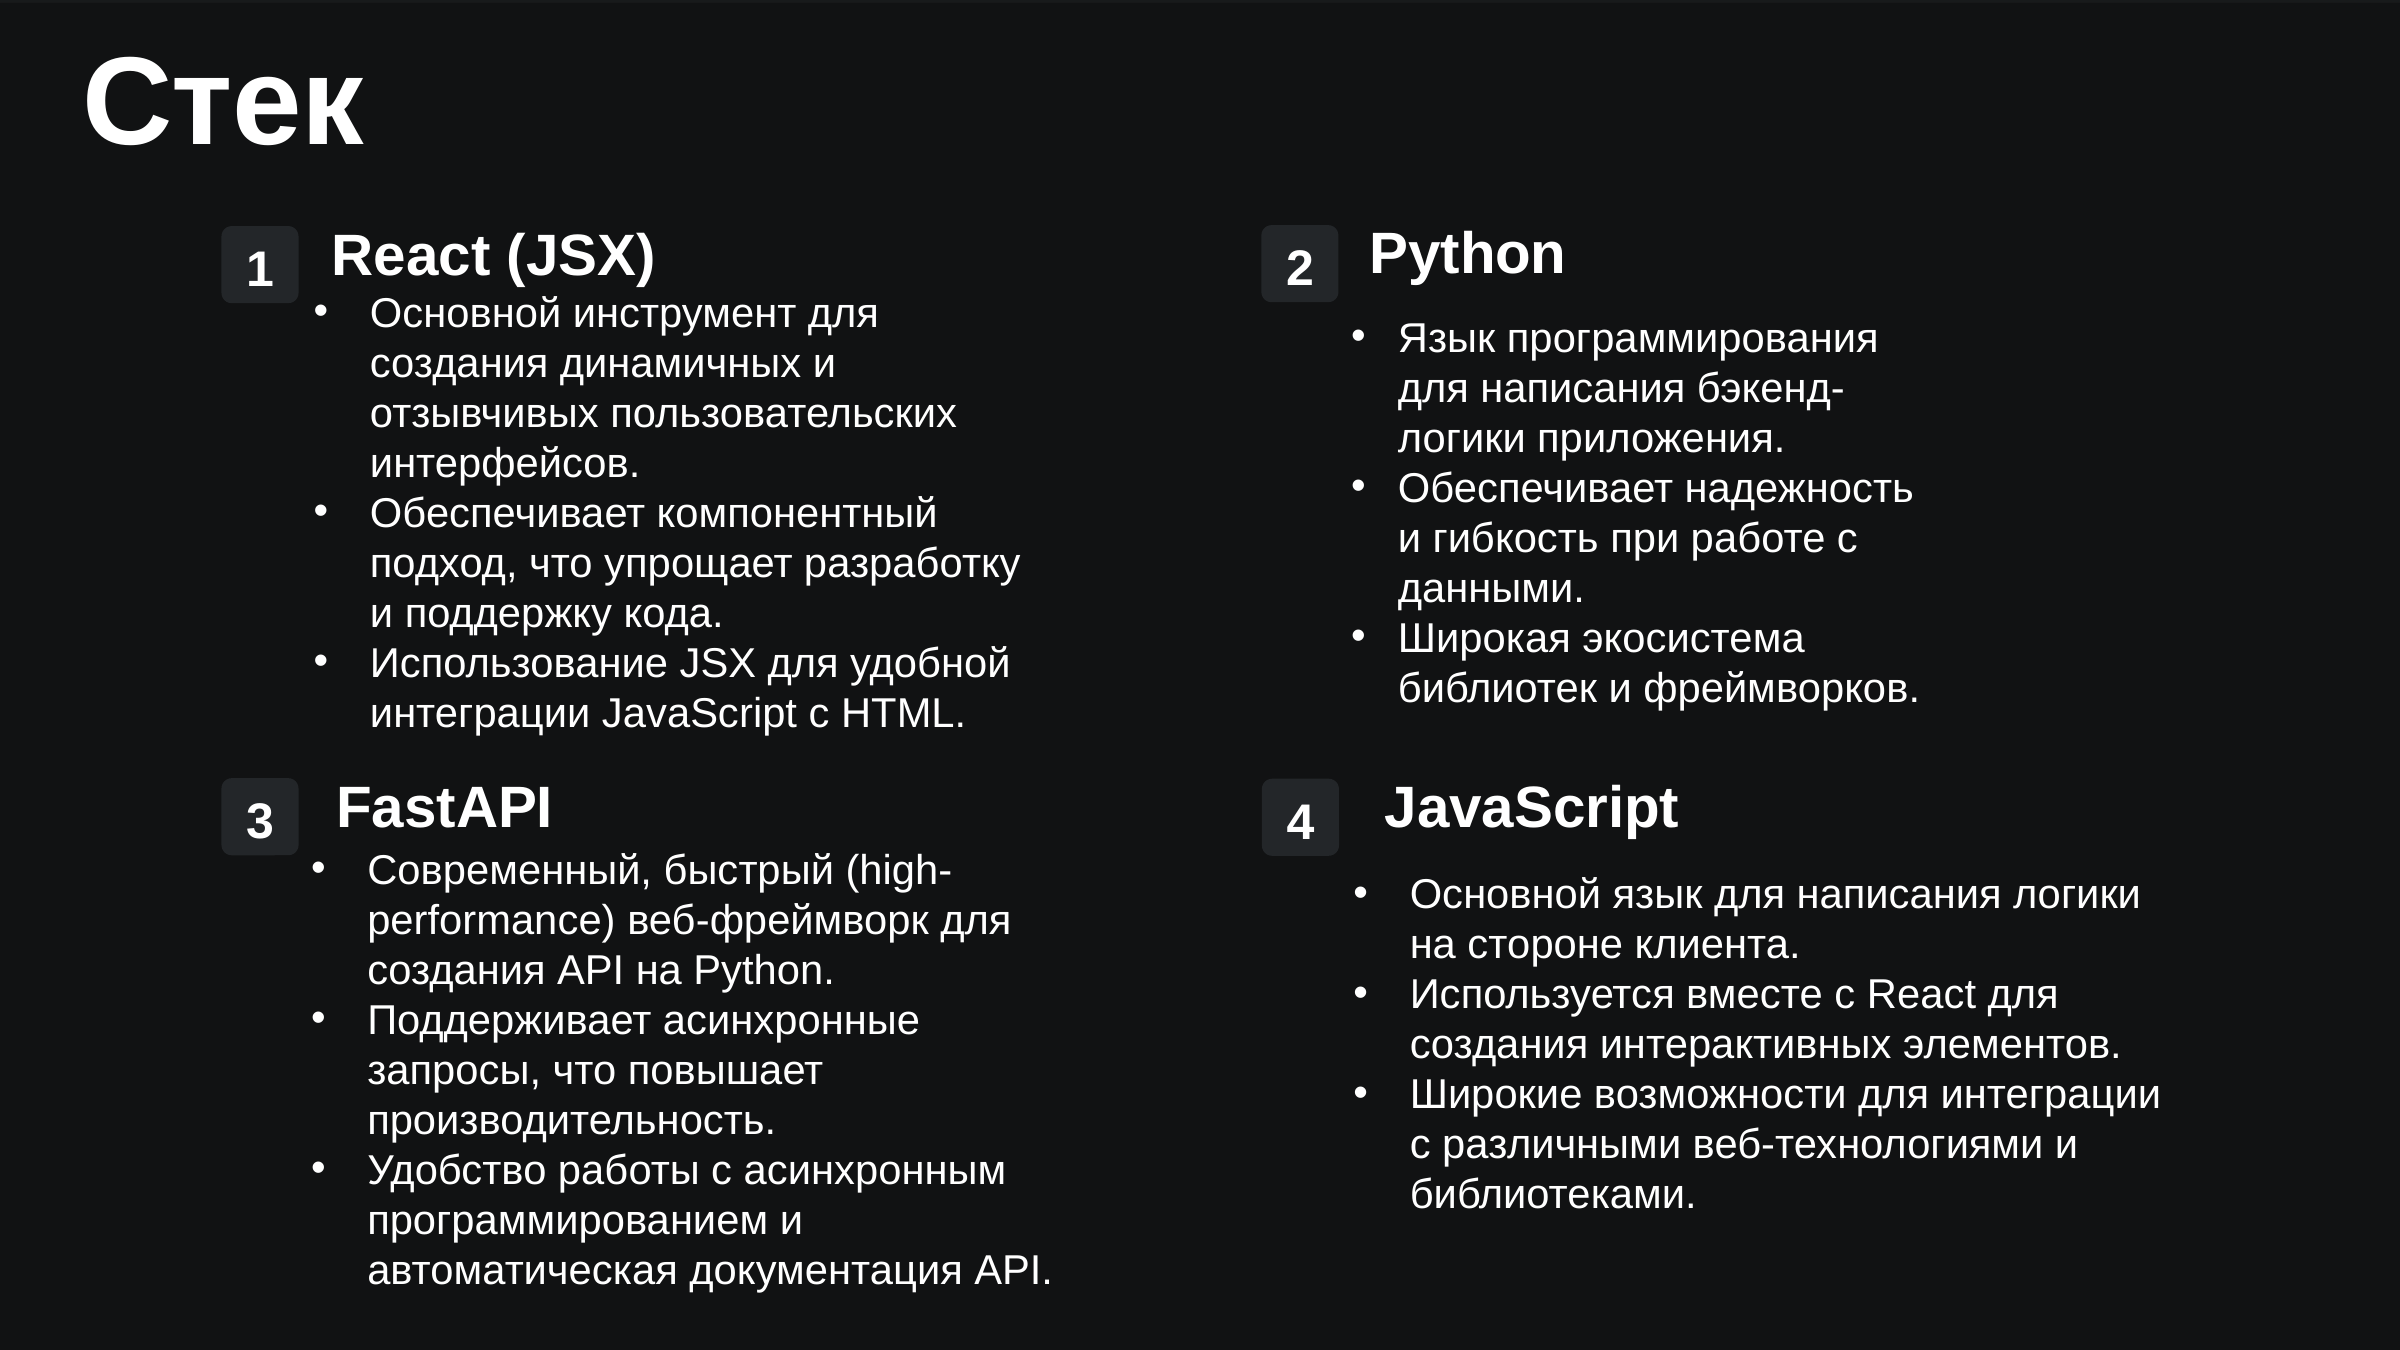

Стек
Python
2
1
React (JSX)
Основной инструмент для создания динамичных и отзывчивых пользовательских интерфейсов.
Обеспечивает компонентный подход, что упрощает разработку и поддержку кода.
Использование JSX для удобной интеграции JavaScript с HTML.
Язык программирования для написания бэкенд-логики приложения.
Обеспечивает надежность и гибкость при работе с данными.
Широкая экосистема библиотек и фреймворков.

FastAPI
3
JavaScript
4

Современный, быстрый (high-performance) веб-фреймворк для создания API на Python.
Поддерживает асинхронные запросы, что повышает производительность.
Удобство работы с асинхронным программированием и автоматическая документация API.
Основной язык для написания логики на стороне клиента.
Используется вместе с React для создания интерактивных элементов.
Широкие возможности для интеграции с различными веб-технологиями и библиотеками.